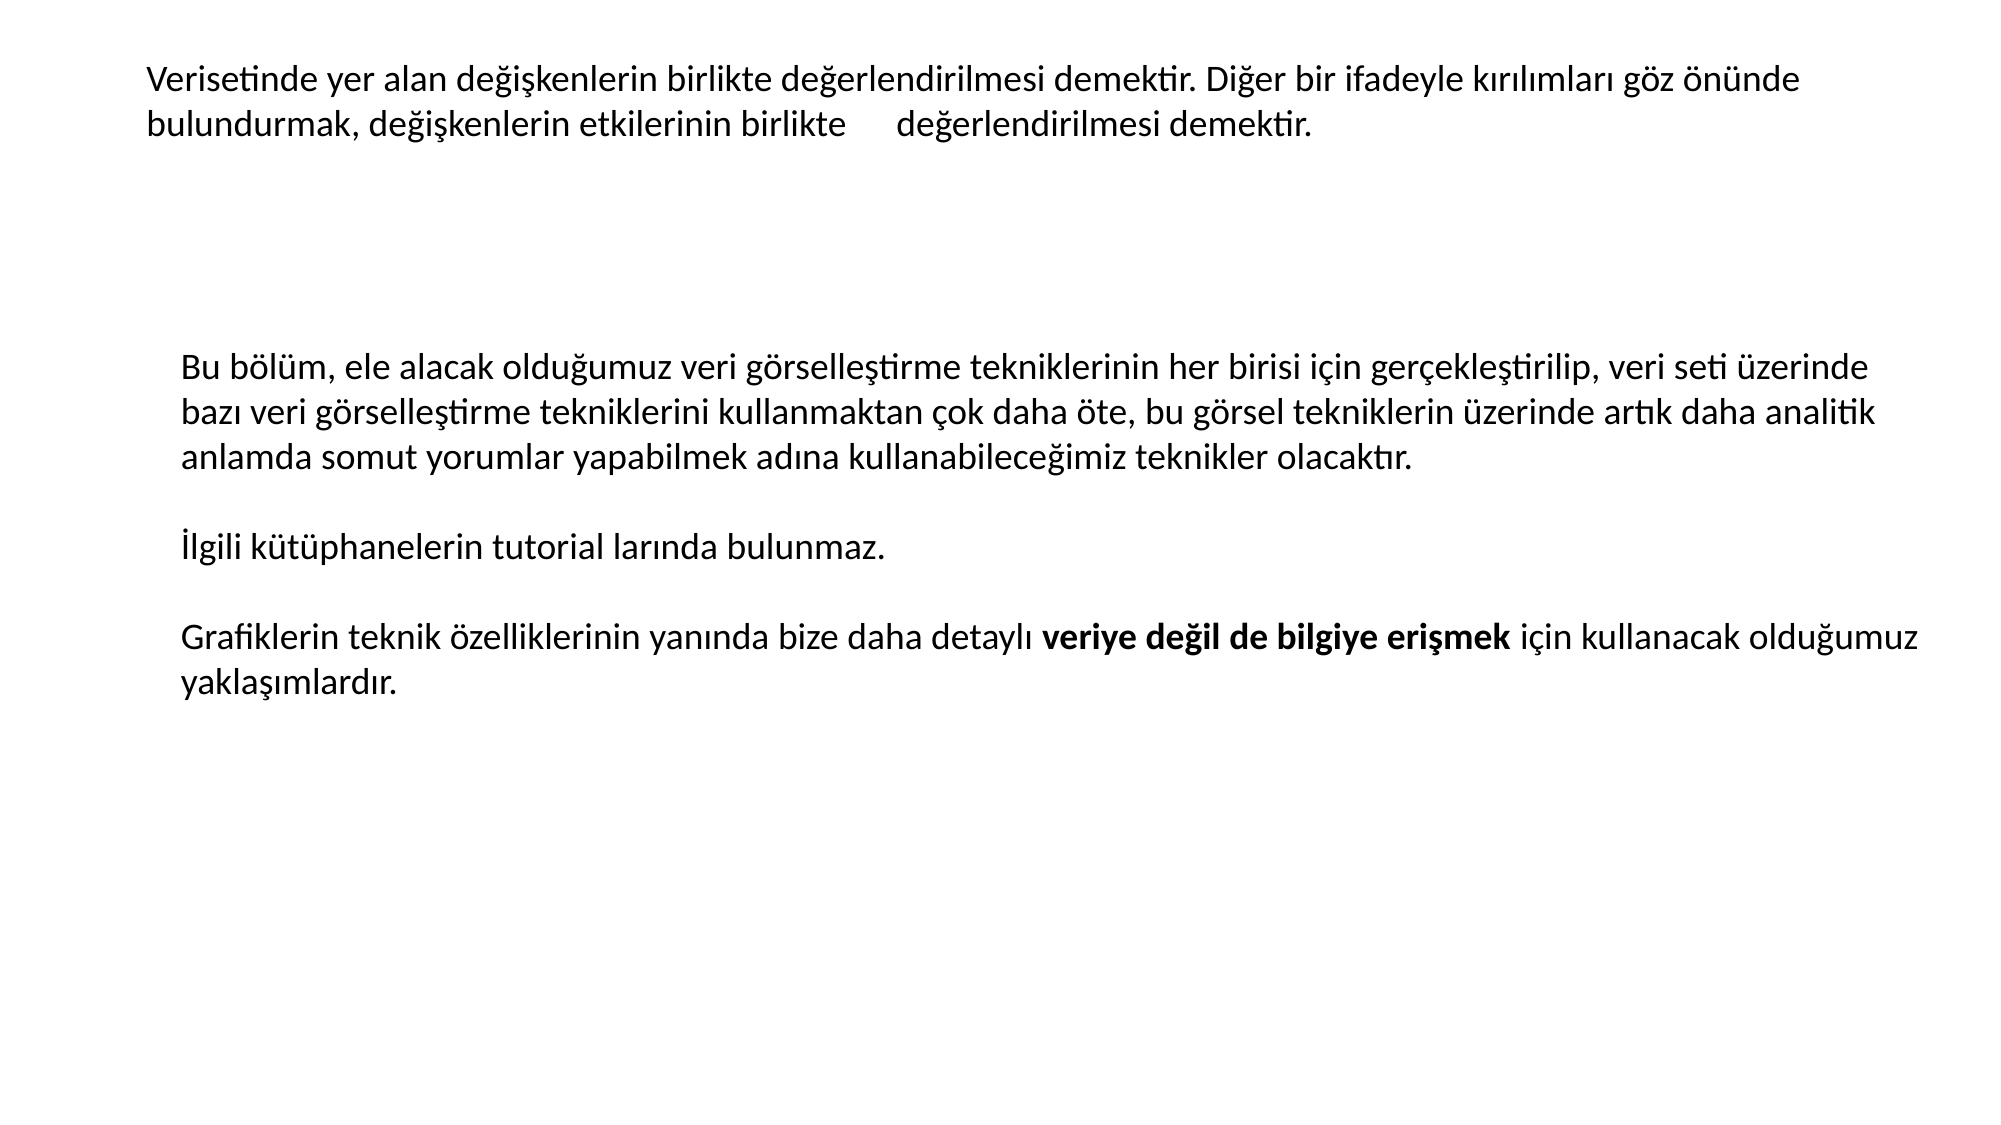

Verisetinde yer alan değişkenlerin birlikte değerlendirilmesi demektir. Diğer bir ifadeyle kırılımları göz önünde bulundurmak, değişkenlerin etkilerinin birlikte 	değerlendirilmesi demektir.
Bu bölüm, ele alacak olduğumuz veri görselleştirme tekniklerinin her birisi için gerçekleştirilip, veri seti üzerinde bazı veri görselleştirme tekniklerini kullanmaktan çok daha öte, bu görsel tekniklerin üzerinde artık daha analitik anlamda somut yorumlar yapabilmek adına kullanabileceğimiz teknikler olacaktır.

İlgili kütüphanelerin tutorial larında bulunmaz.

Grafiklerin teknik özelliklerinin yanında bize daha detaylı veriye değil de bilgiye erişmek için kullanacak olduğumuz yaklaşımlardır.